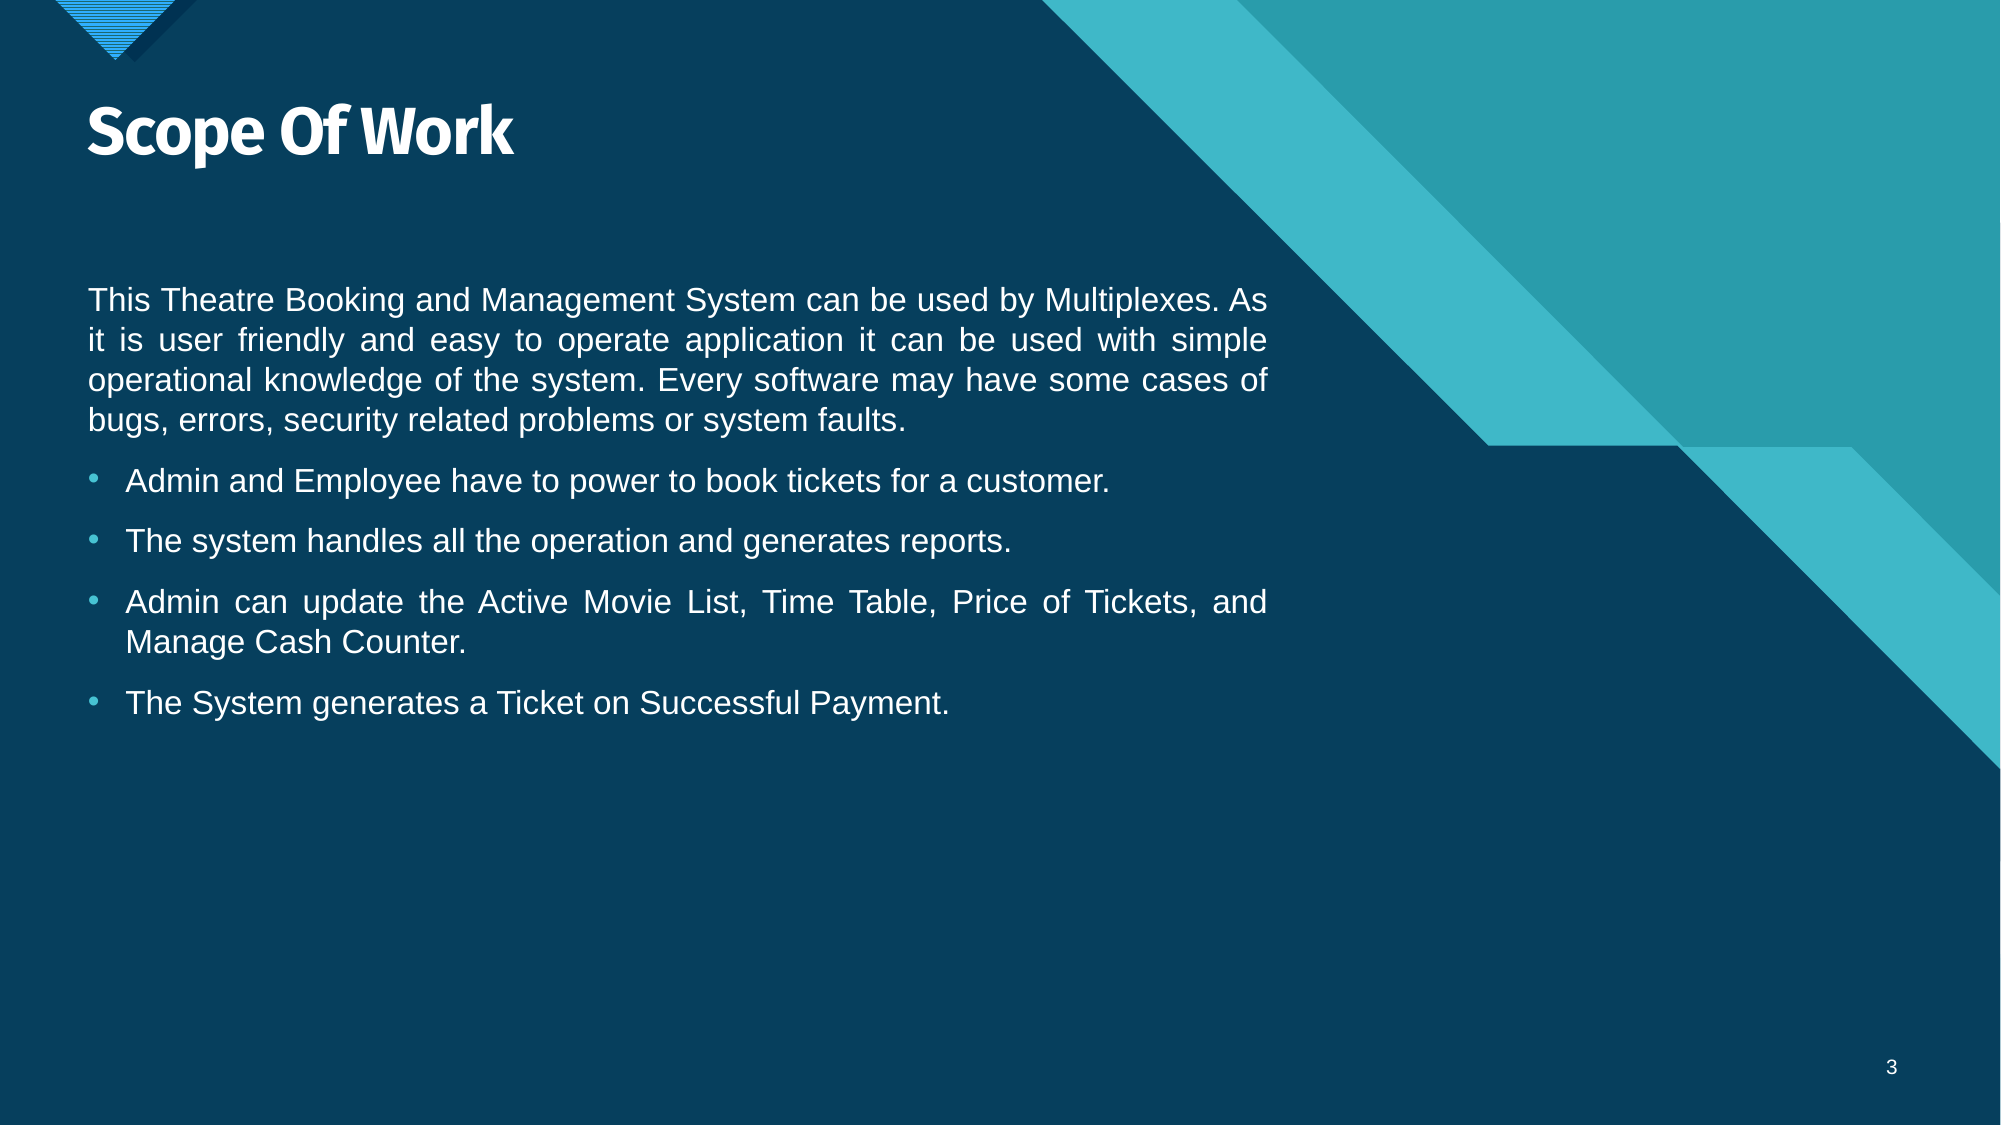

# Scope Of Work
This Theatre Booking and Management System can be used by Multiplexes. As it is user friendly and easy to operate application it can be used with simple operational knowledge of the system. Every software may have some cases of bugs, errors, security related problems or system faults.
Admin and Employee have to power to book tickets for a customer.
The system handles all the operation and generates reports.
Admin can update the Active Movie List, Time Table, Price of Tickets, and Manage Cash Counter.
The System generates a Ticket on Successful Payment.

3